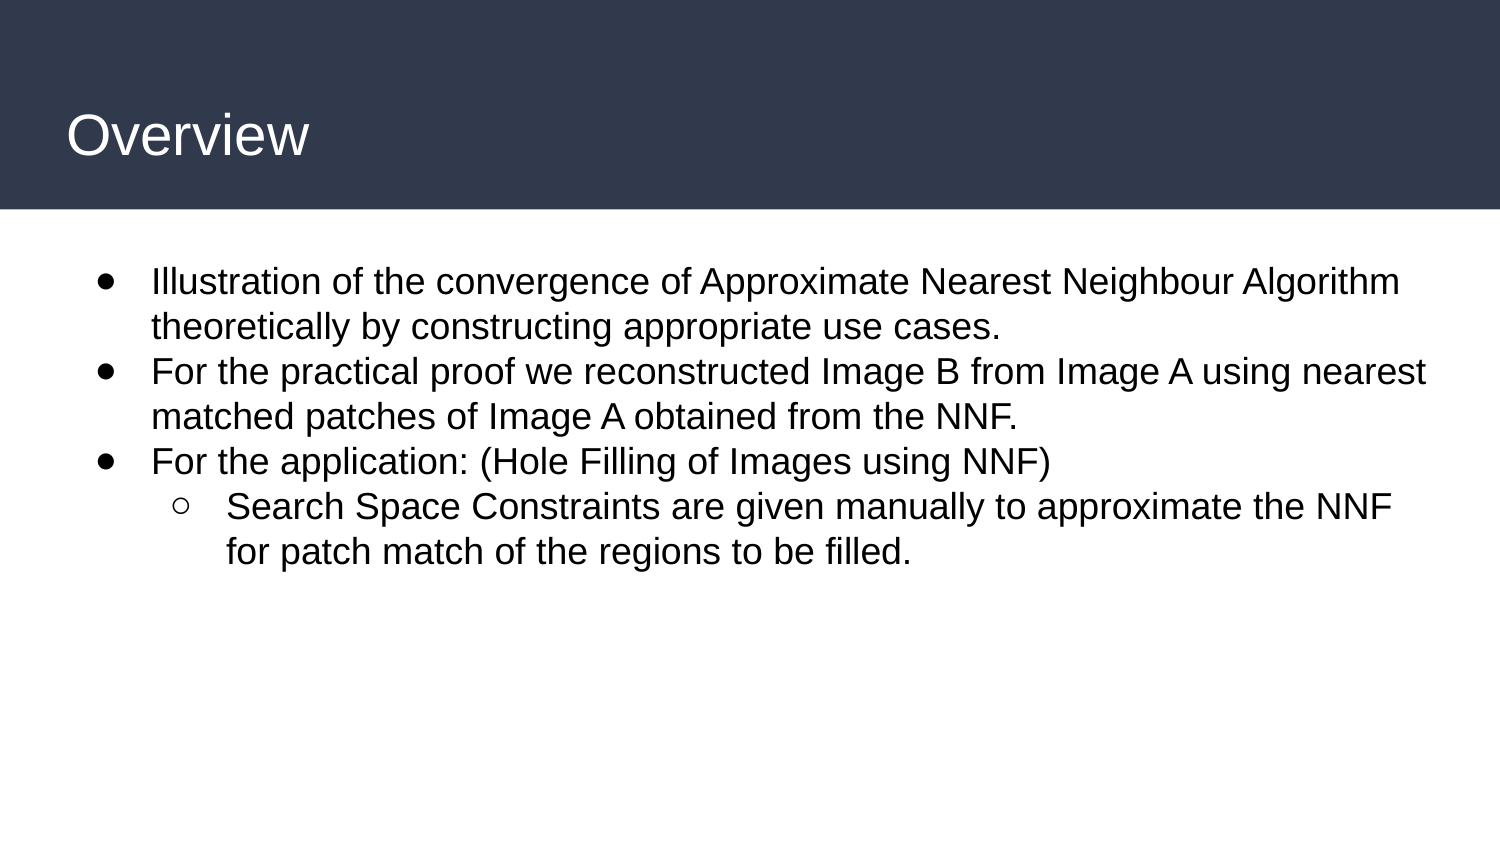

# Overview
Illustration of the convergence of Approximate Nearest Neighbour Algorithm theoretically by constructing appropriate use cases.
For the practical proof we reconstructed Image B from Image A using nearest matched patches of Image A obtained from the NNF.
For the application: (Hole Filling of Images using NNF)
Search Space Constraints are given manually to approximate the NNF for patch match of the regions to be filled.